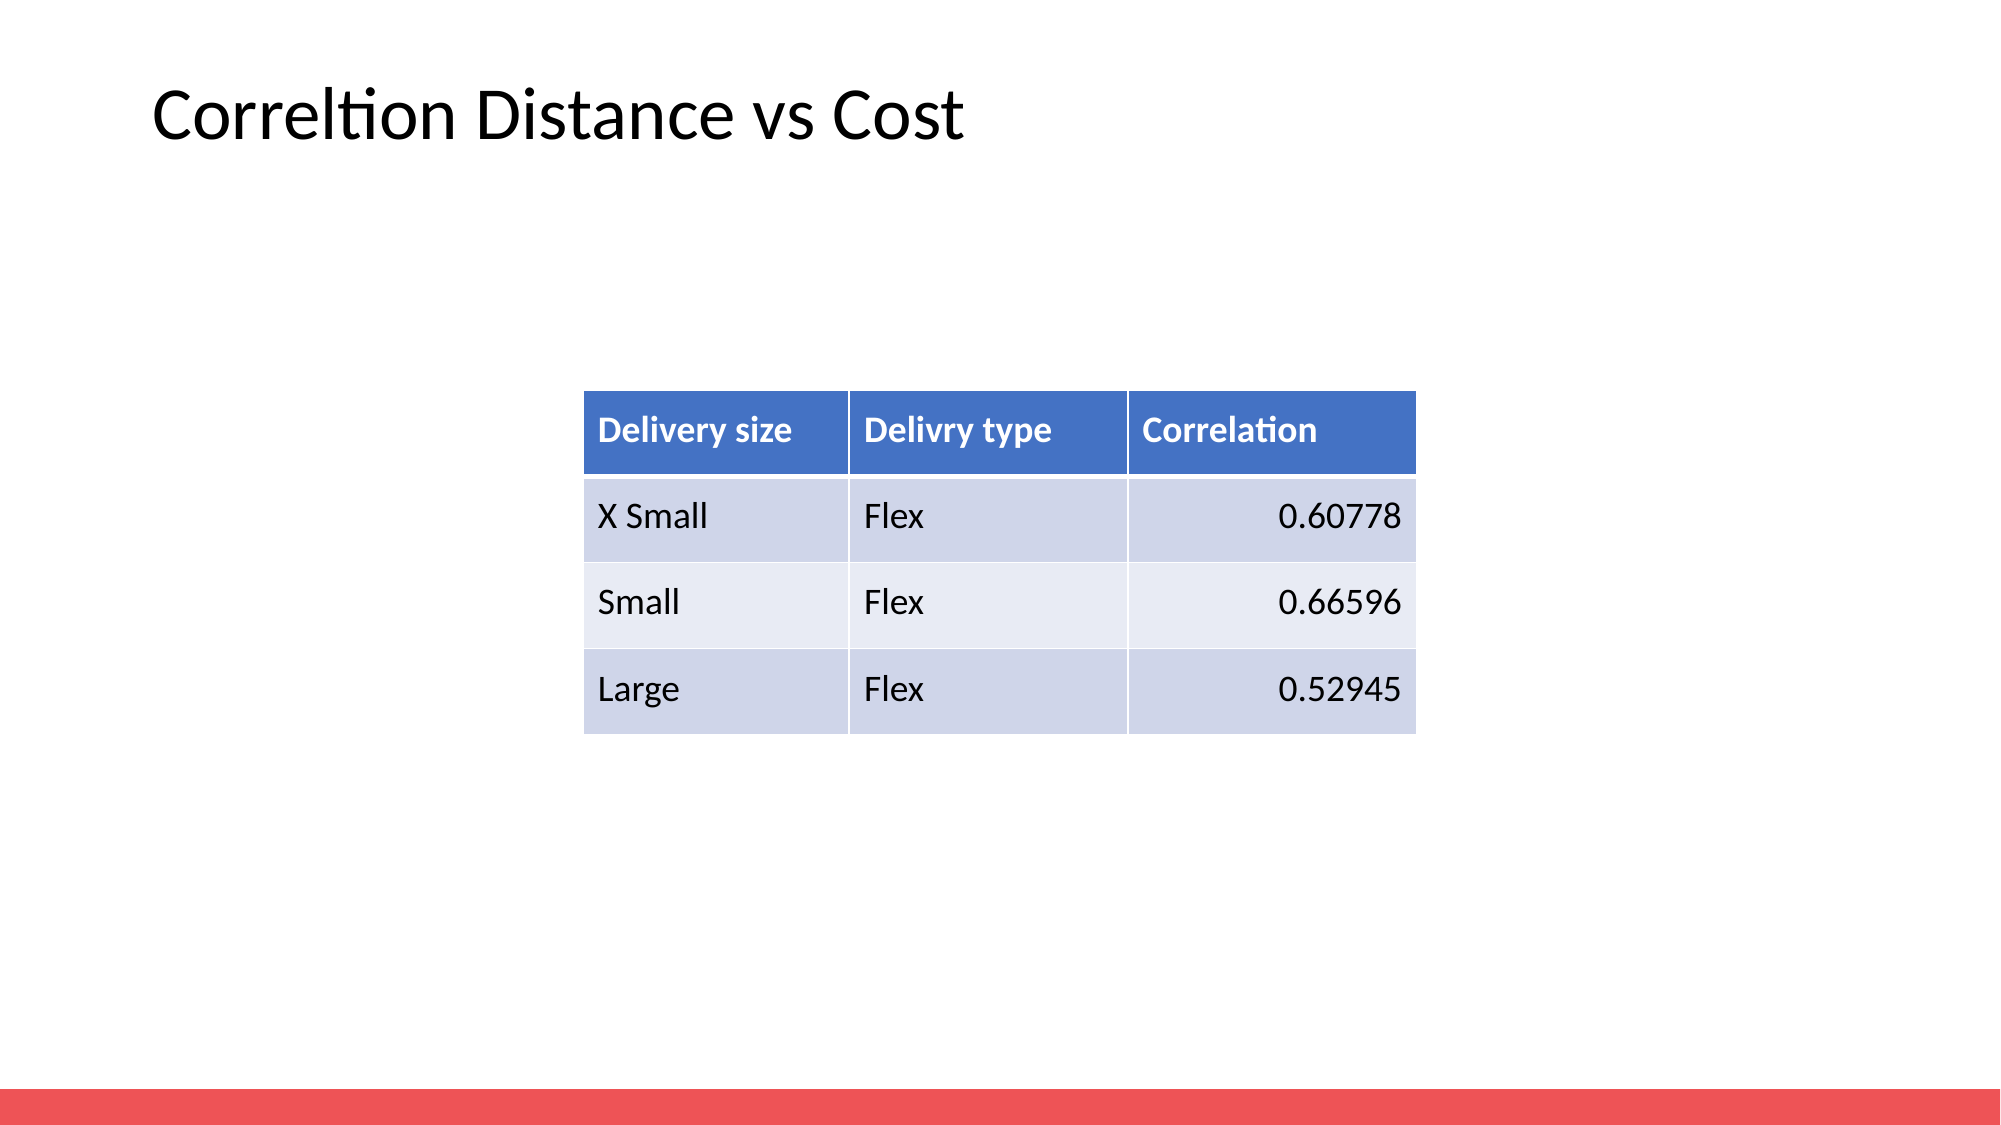

# Correltion Distance vs Cost
| Delivery size | Delivry type | Correlation |
| --- | --- | --- |
| X Small | Flex | 0.60778 |
| Small | Flex | 0.66596 |
| Large | Flex | 0.52945 |